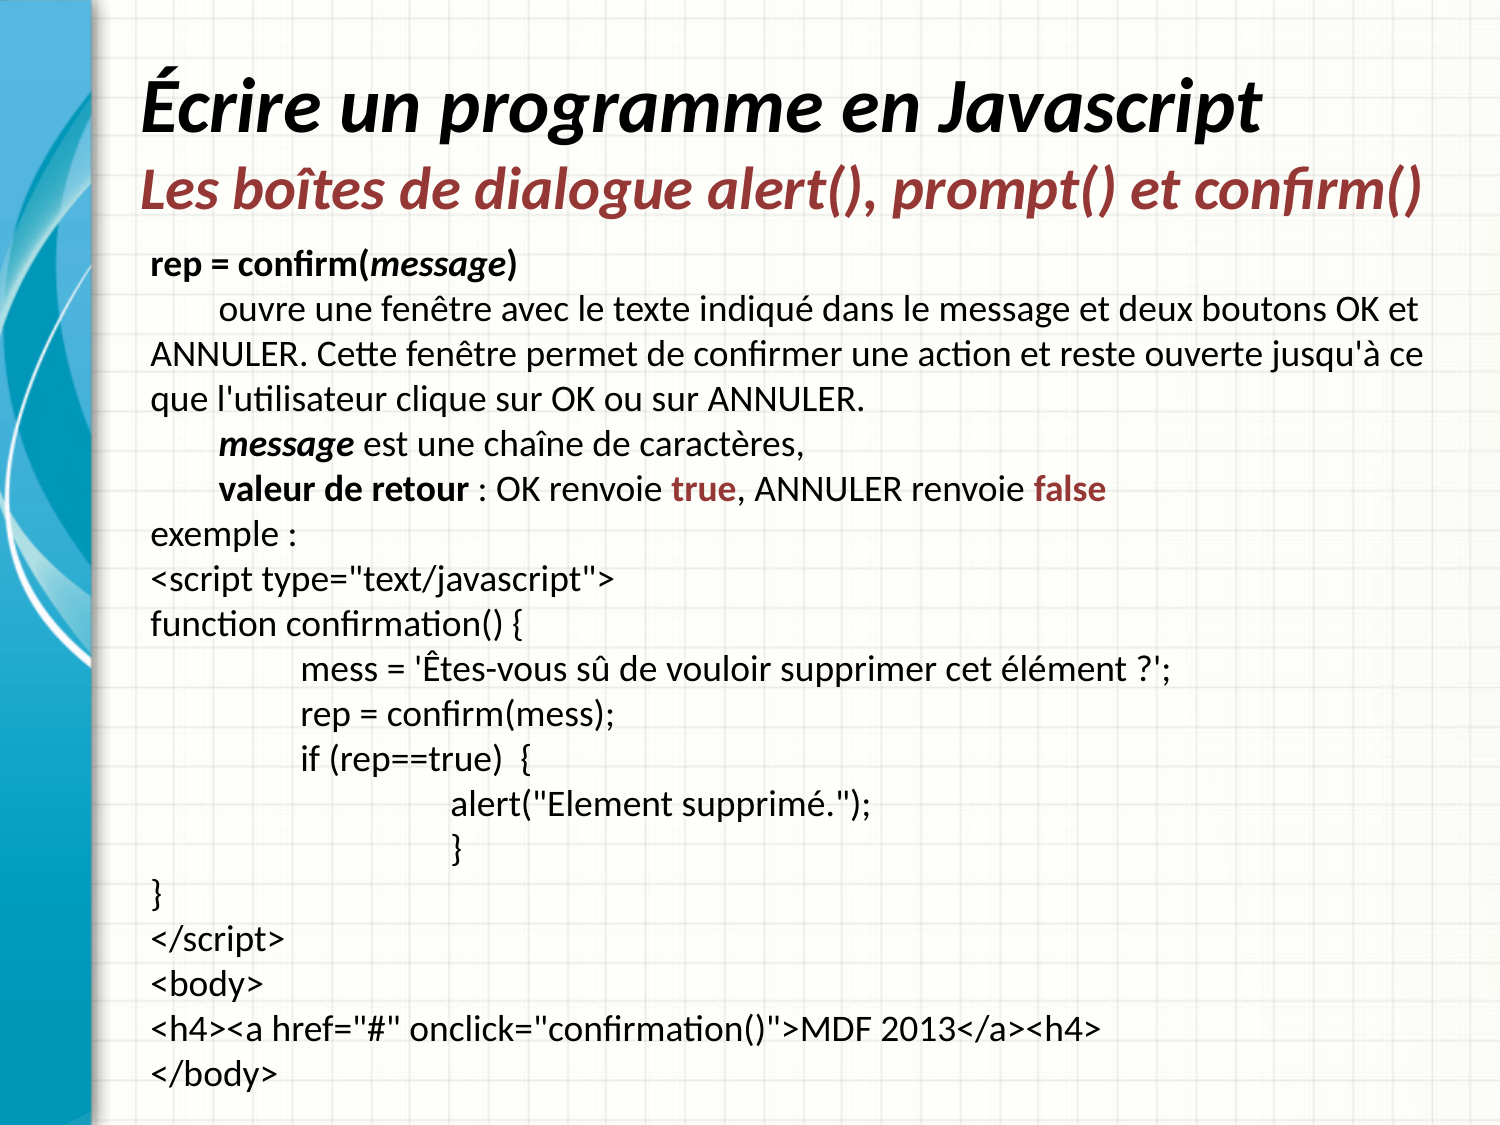

# Écrire un programme en Javascript Les boîtes de dialogue alert(), prompt() et confirm()
rep = confirm(message)
        ouvre une fenêtre avec le texte indiqué dans le message et deux boutons OK et ANNULER. Cette fenêtre permet de confirmer une action et reste ouverte jusqu'à ce que l'utilisateur clique sur OK ou sur ANNULER.
        message est une chaîne de caractères,
        valeur de retour : OK renvoie true, ANNULER renvoie false
exemple :
<script type="text/javascript">
function confirmation() {
	mess = 'Êtes-vous sû de vouloir supprimer cet élément ?';
	rep = confirm(mess);
	if (rep==true)  {
		alert("Element supprimé.");
		}
}
</script>
<body>
<h4><a href="#" onclick="confirmation()">MDF 2013</a><h4>
</body>